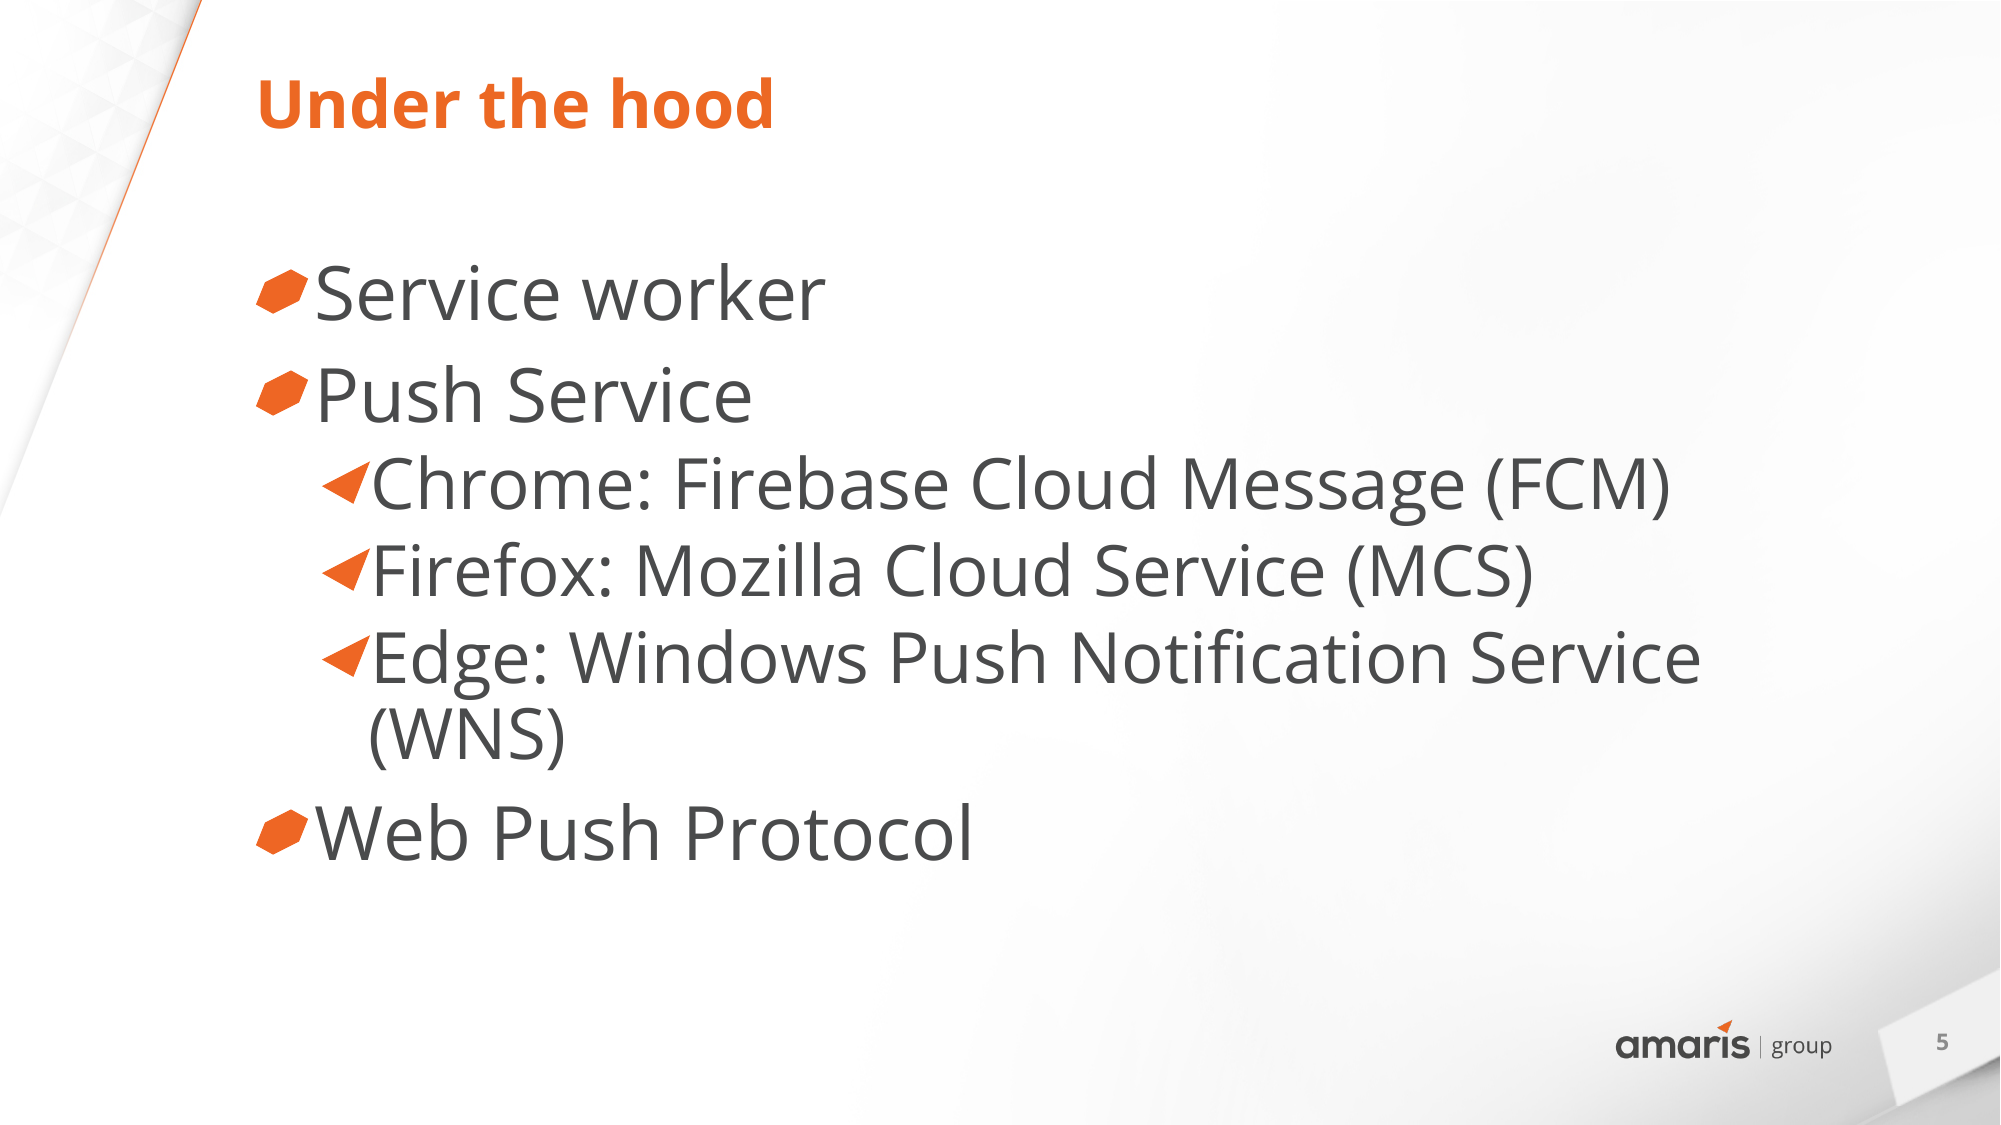

# Under the hood
Service worker
Push Service
Chrome: Firebase Cloud Message (FCM)
Firefox: Mozilla Cloud Service (MCS)
Edge: Windows Push Notification Service (WNS)
Web Push Protocol
5